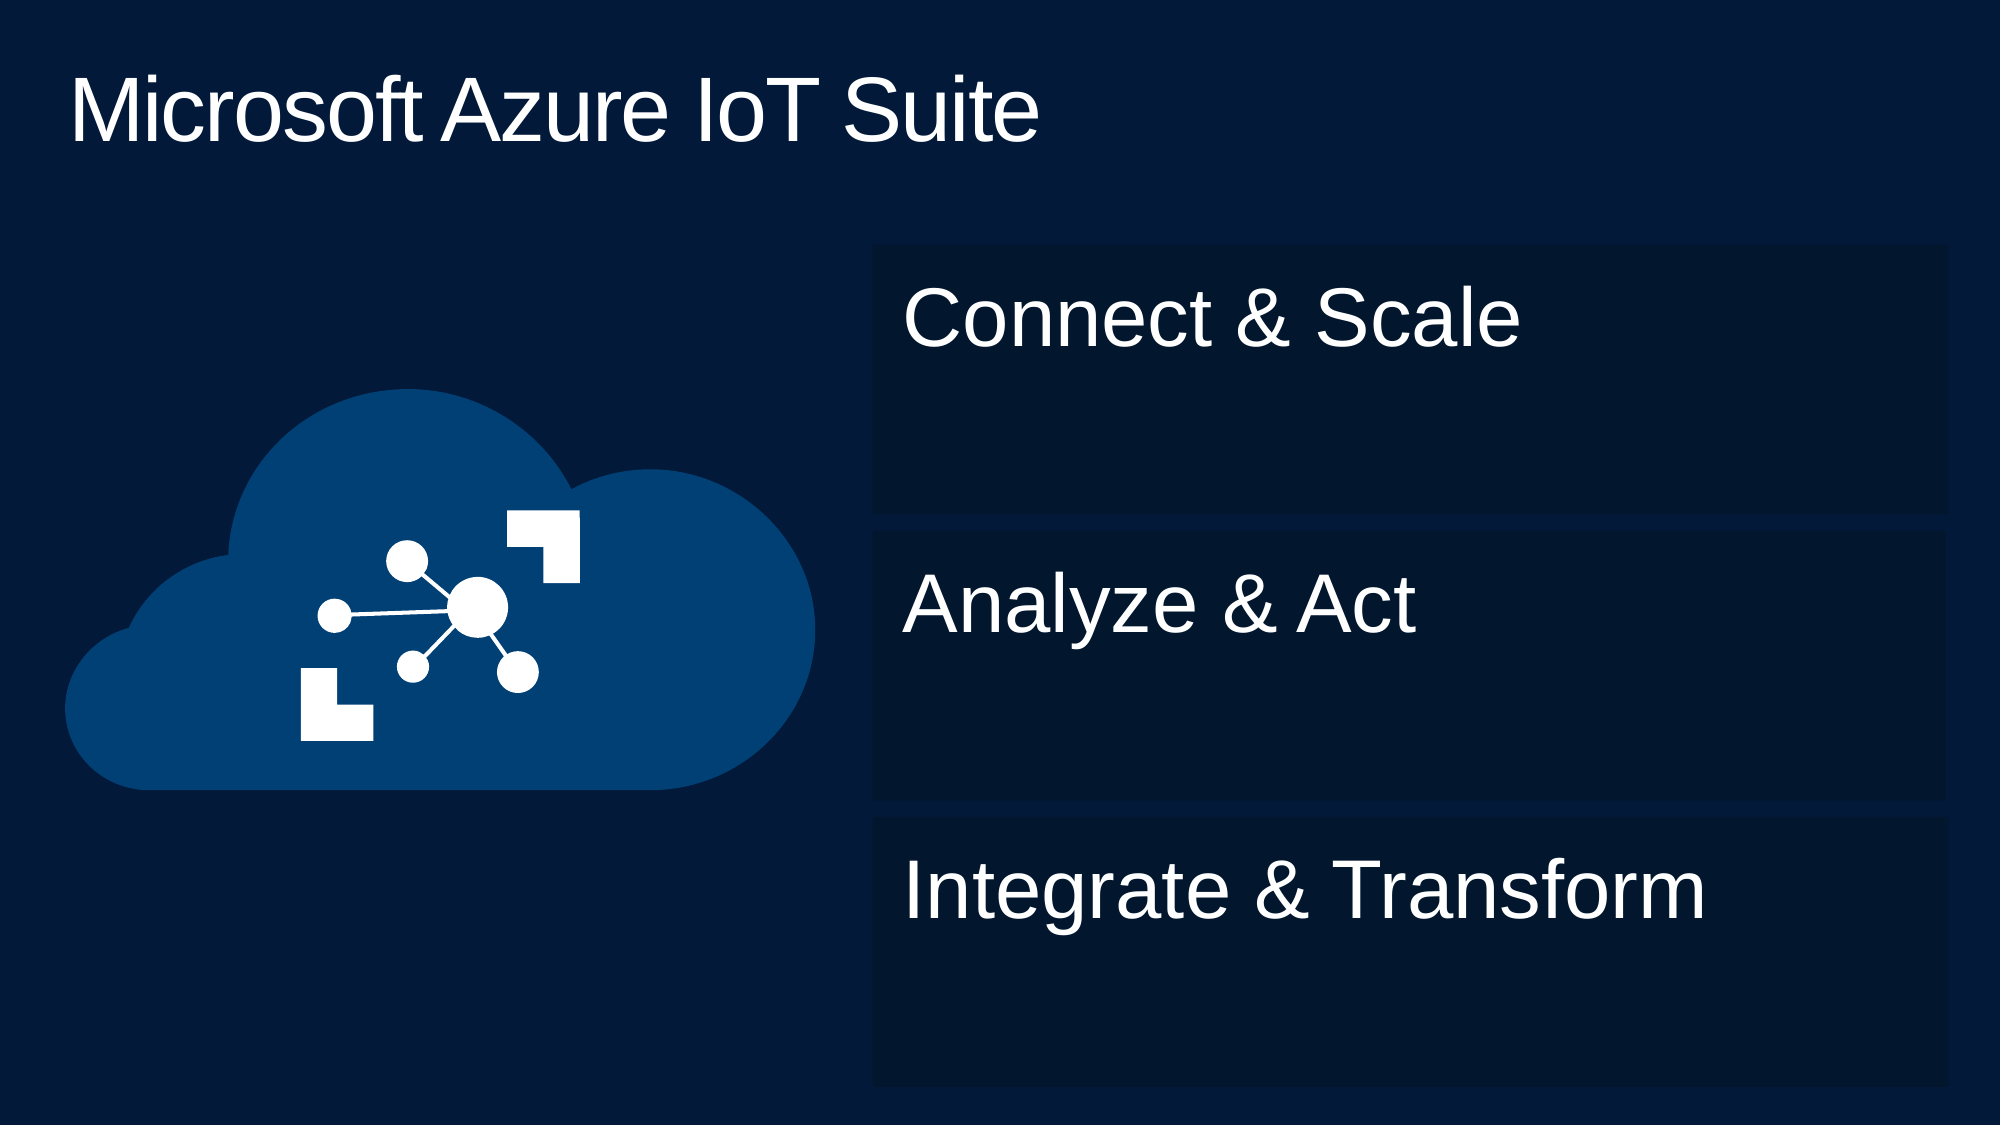

# Microsoft Azure IoT Suite
Connect & Scale

Analyze & Act

Integrate & Transform